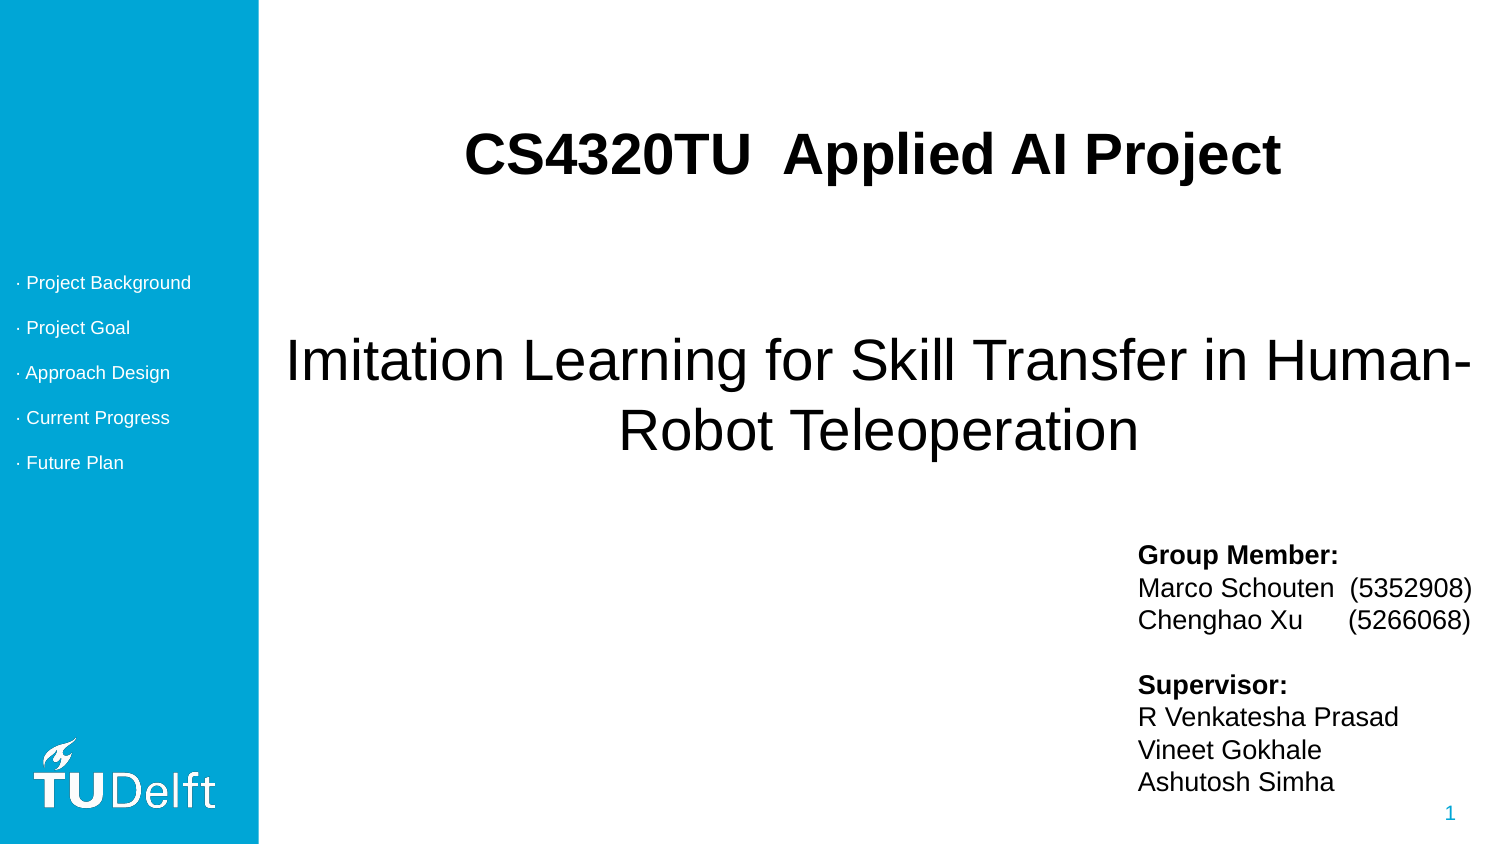

CS4320TU  Applied AI Project
· Project Background

· Project Goal

· Approach Design

· Current Progress

· Future Plan

Imitation Learning for Skill Transfer in Human-Robot Teleoperation
Group Member:
Marco Schouten  (5352908)
Chenghao Xu      (5266068)

Supervisor:
R Venkatesha Prasad
Vineet Gokhale
Ashutosh Simha